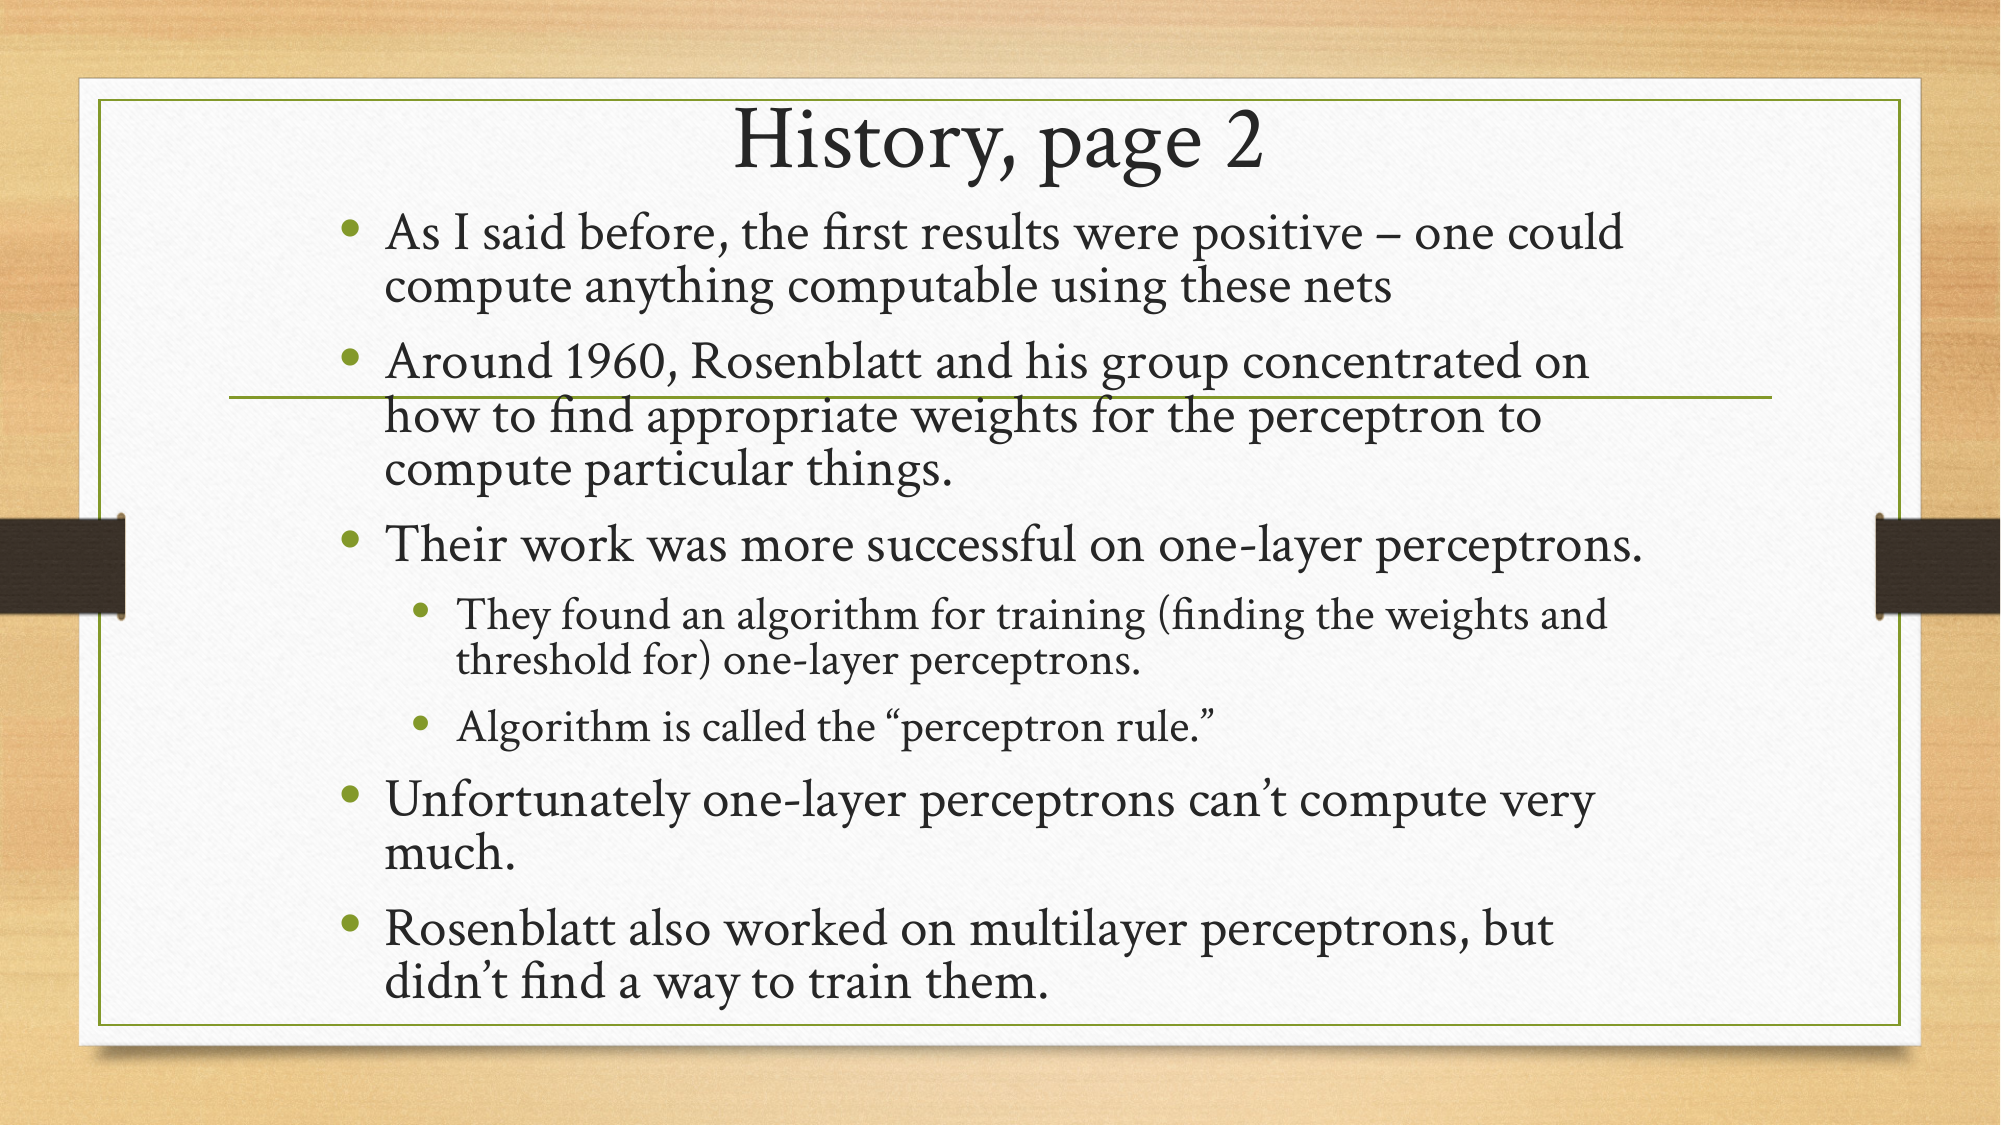

# History, page 2
As I said before, the first results were positive – one could compute anything computable using these nets
Around 1960, Rosenblatt and his group concentrated on how to find appropriate weights for the perceptron to compute particular things.
Their work was more successful on one-layer perceptrons.
They found an algorithm for training (finding the weights and threshold for) one-layer perceptrons.
Algorithm is called the “perceptron rule.”
Unfortunately one-layer perceptrons can’t compute very much.
Rosenblatt also worked on multilayer perceptrons, but didn’t find a way to train them.